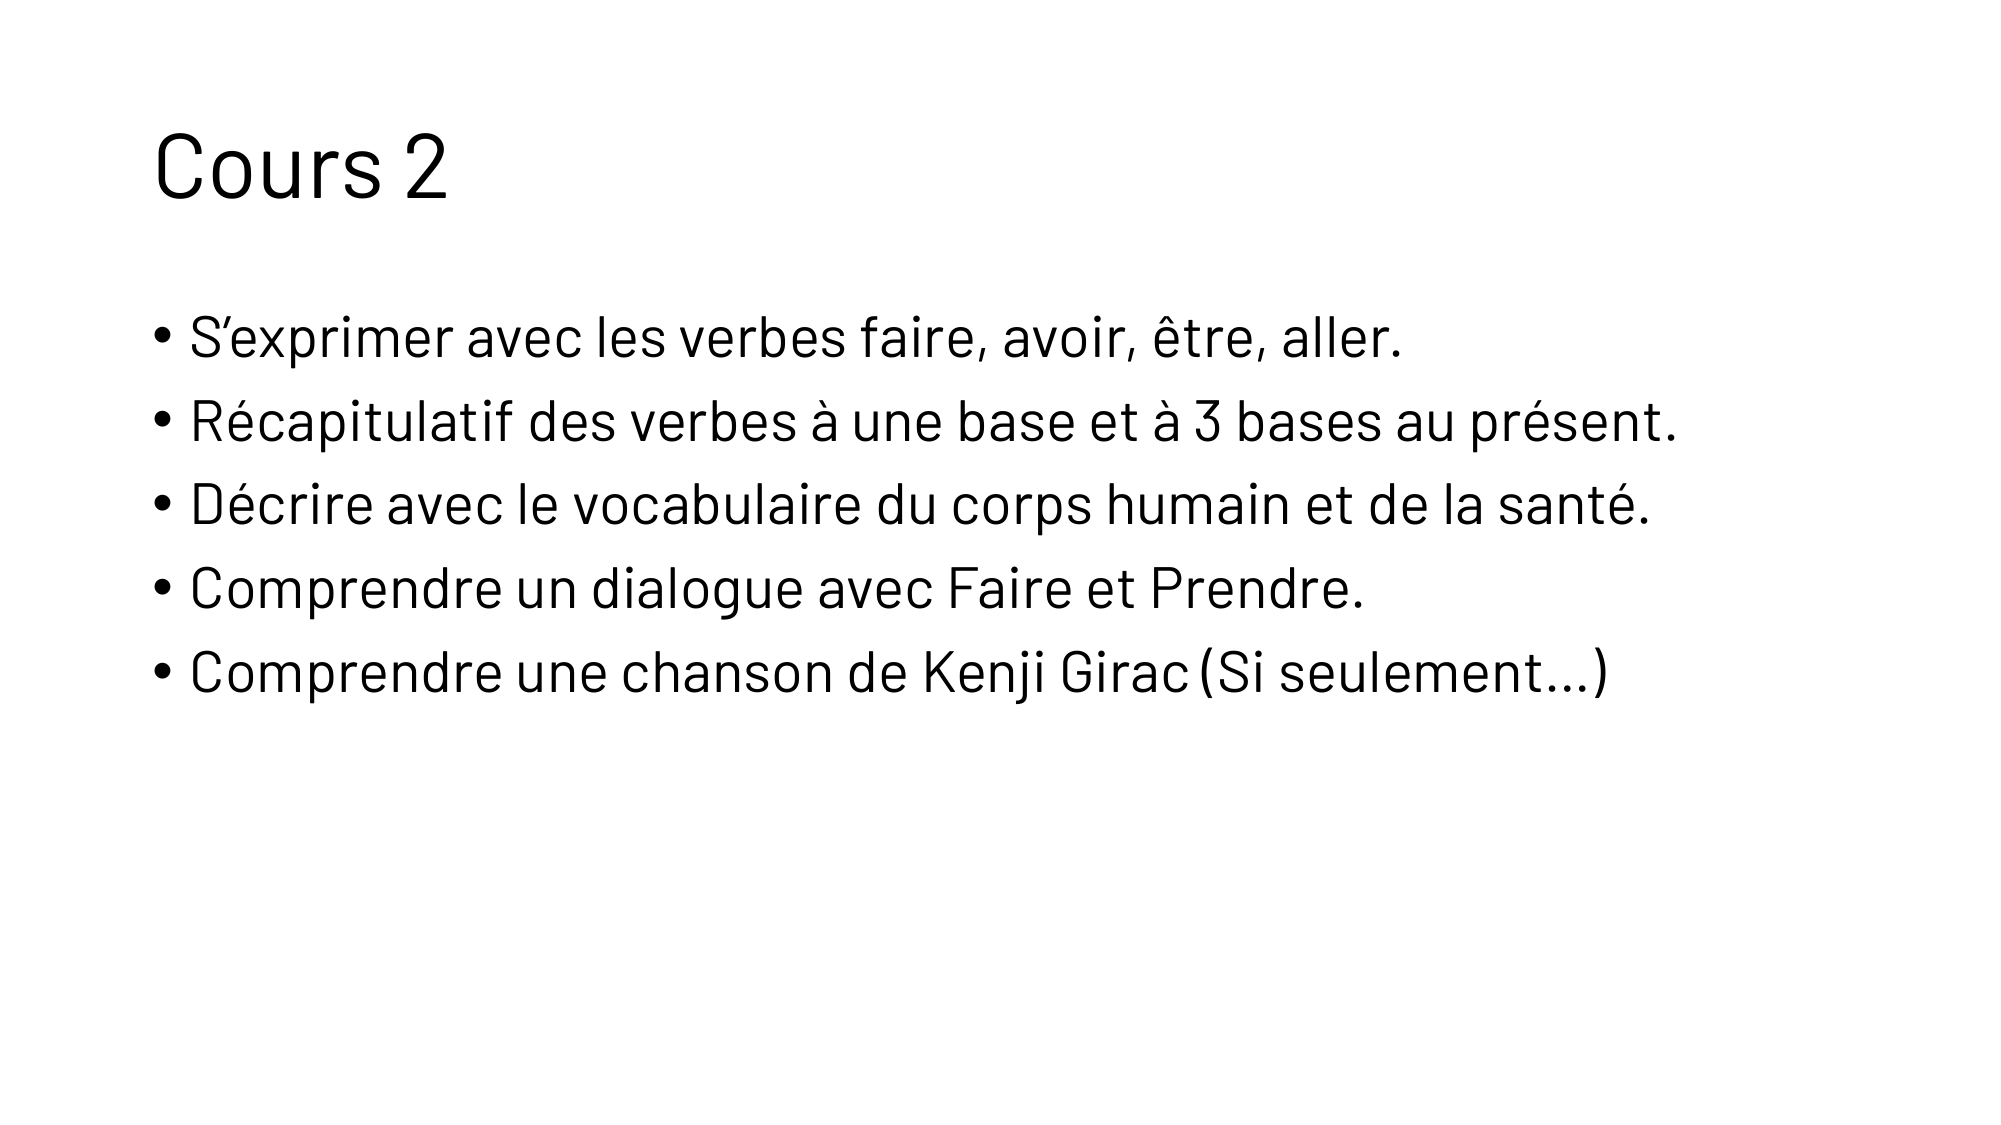

# Cours 2
S’exprimer avec les verbes faire, avoir, être, aller.
Récapitulatif des verbes à une base et à 3 bases au présent.
Décrire avec le vocabulaire du corps humain et de la santé.
Comprendre un dialogue avec Faire et Prendre.
Comprendre une chanson de Kenji Girac (Si seulement…)